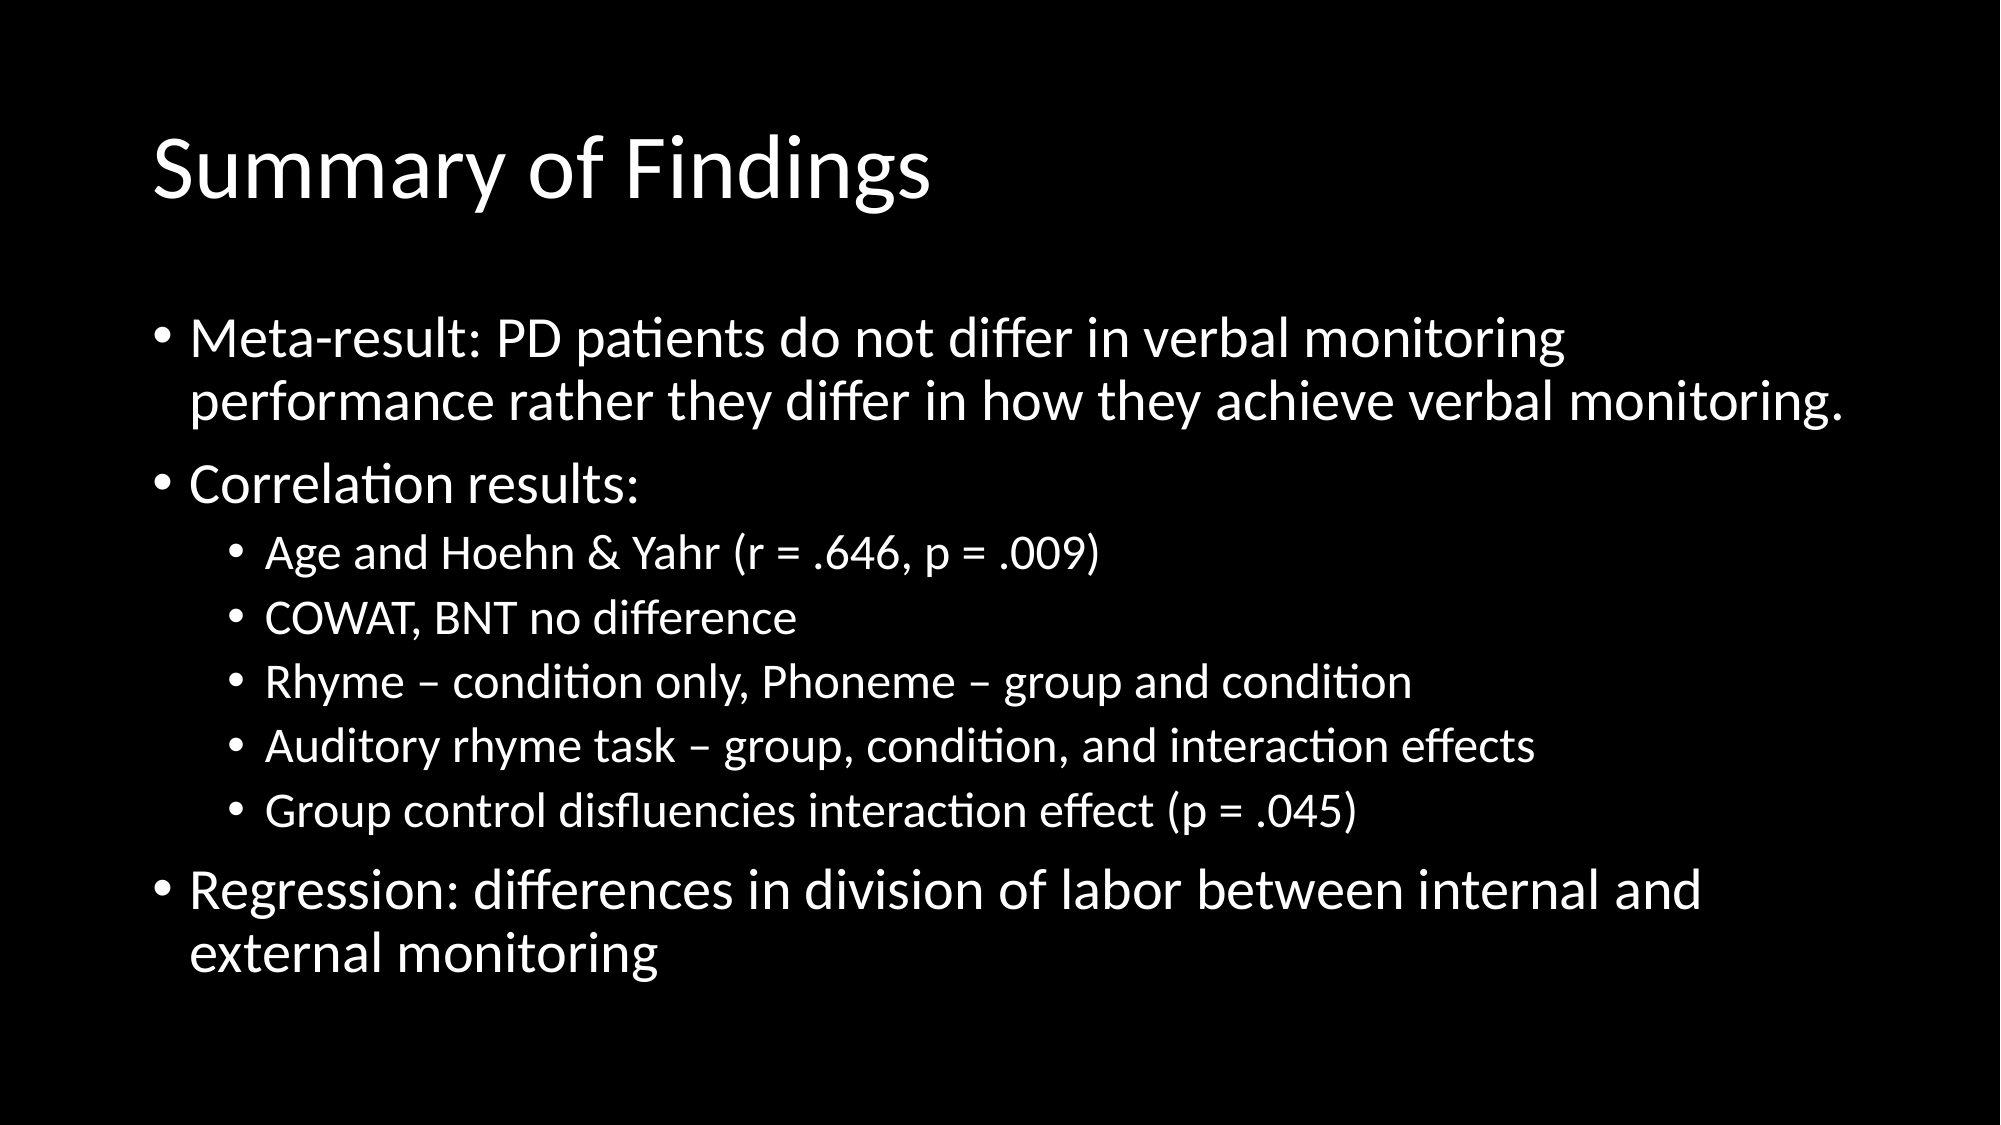

# Summary of Findings
Meta-result: PD patients do not differ in verbal monitoring performance rather they differ in how they achieve verbal monitoring.
Correlation results:
Age and Hoehn & Yahr (r = .646, p = .009)
COWAT, BNT no difference
Rhyme – condition only, Phoneme – group and condition
Auditory rhyme task – group, condition, and interaction effects
Group control disfluencies interaction effect (p = .045)
Regression: differences in division of labor between internal and external monitoring